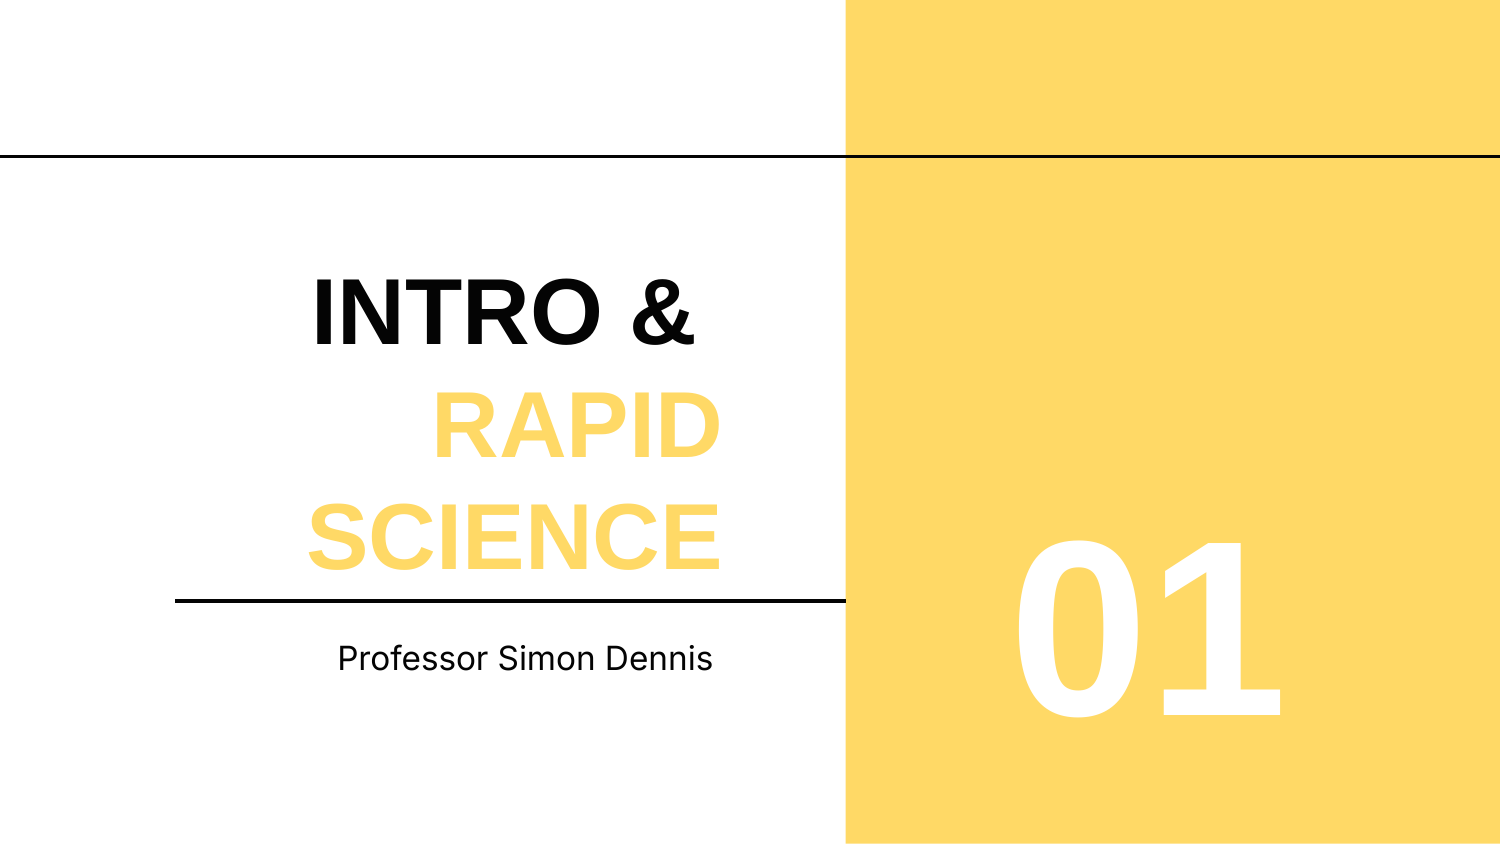

# INTRO &
RAPID SCIENCE
Professor Simon Dennis
01